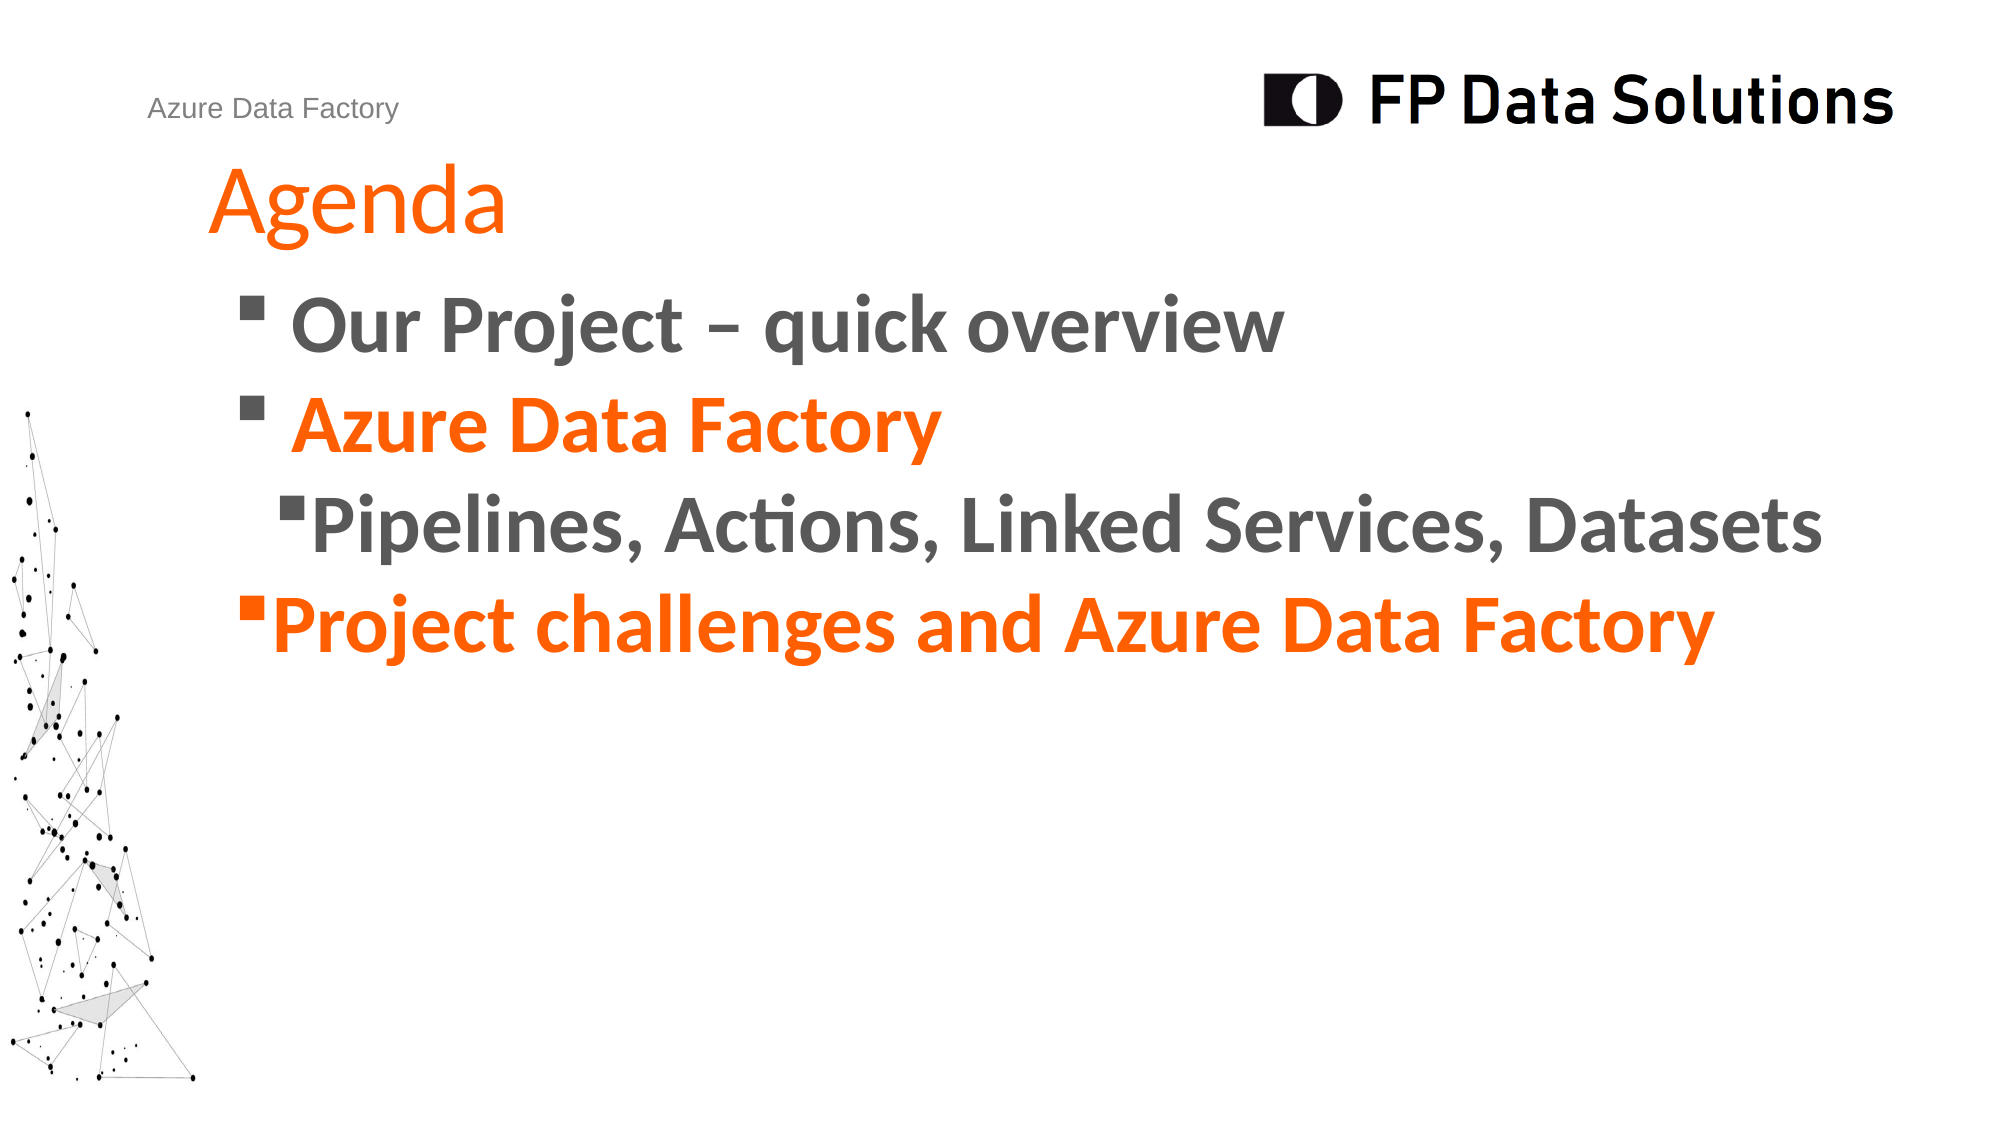

Agenda
 Our Project – quick overview
 Azure Data Factory
Pipelines, Actions, Linked Services, Datasets
Project challenges and Azure Data Factory